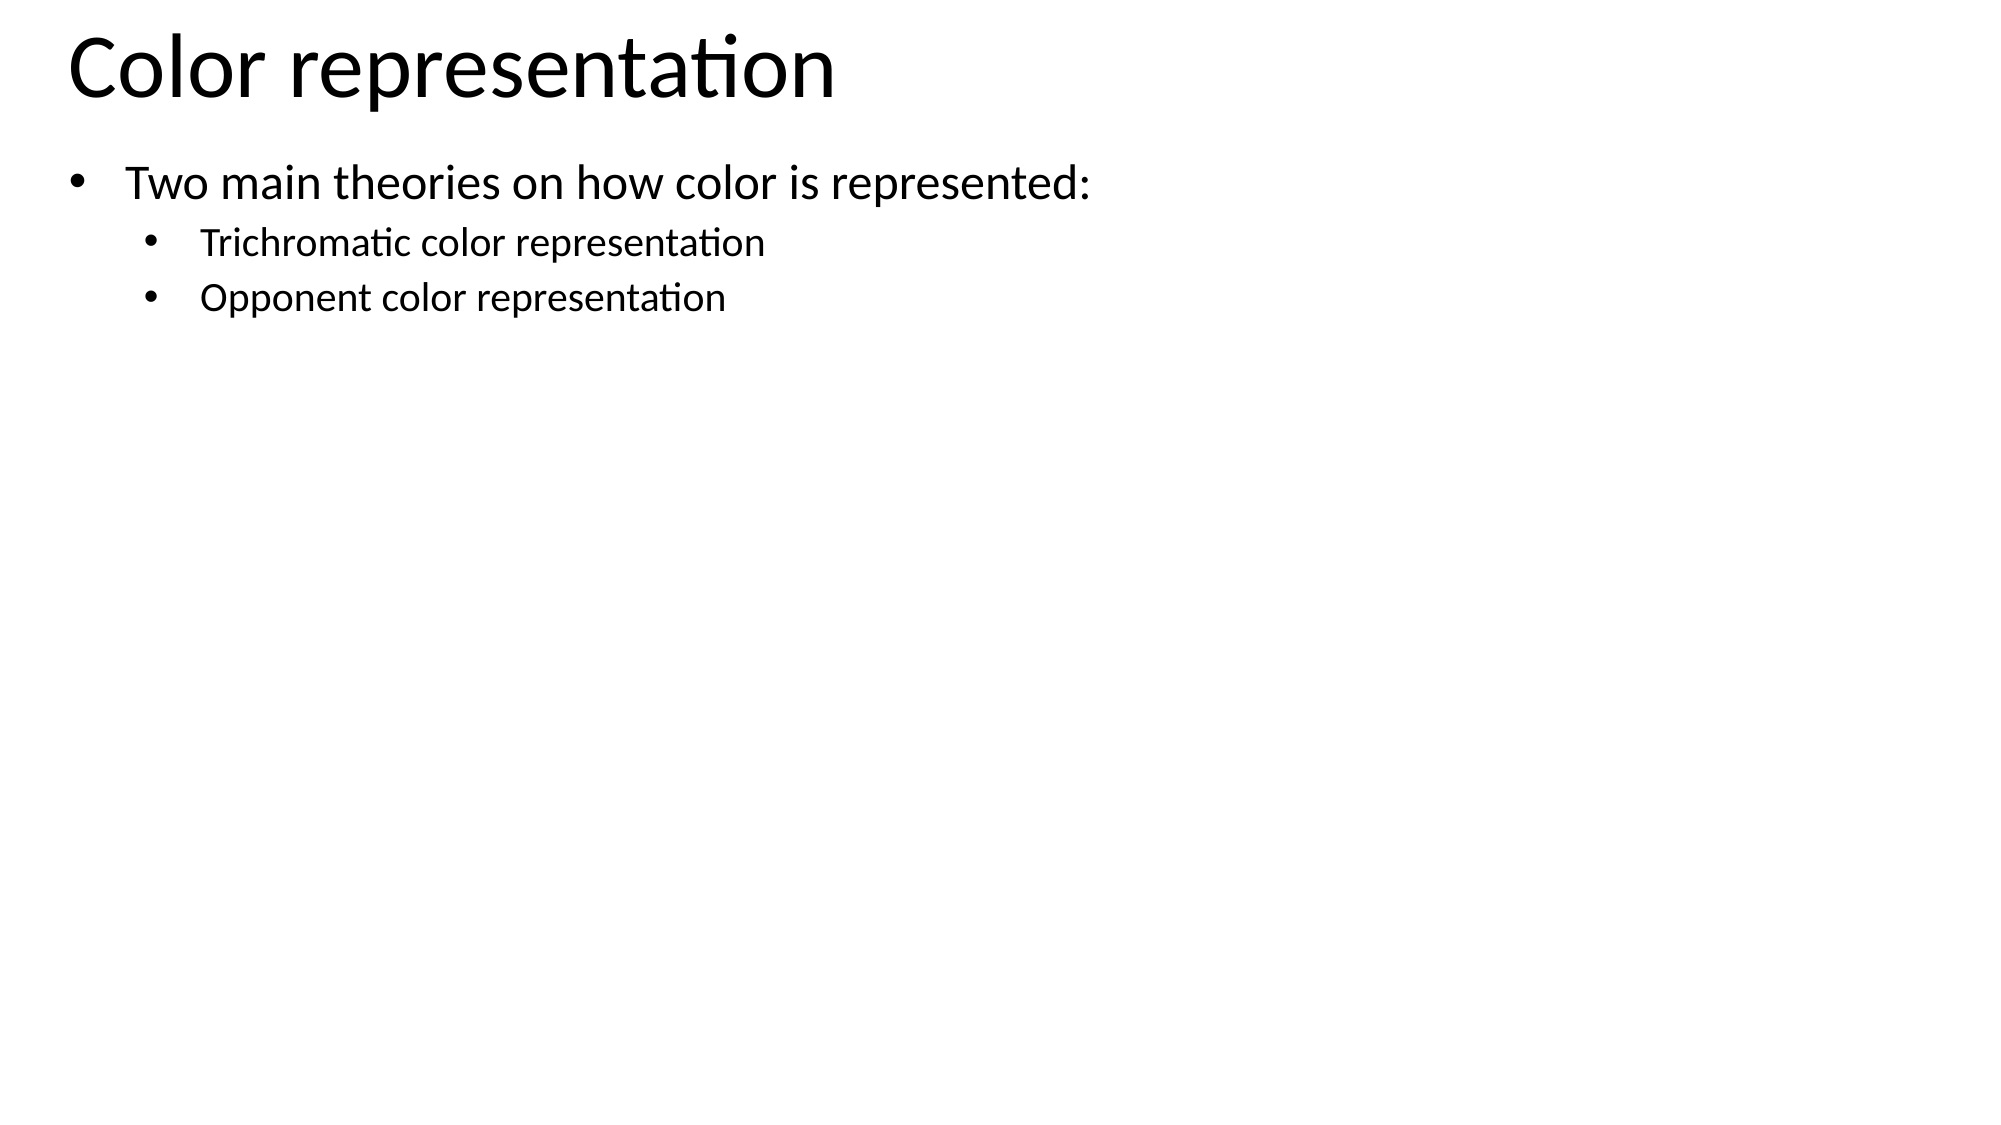

Color representation
Two main theories on how color is represented:
Trichromatic color representation
Opponent color representation